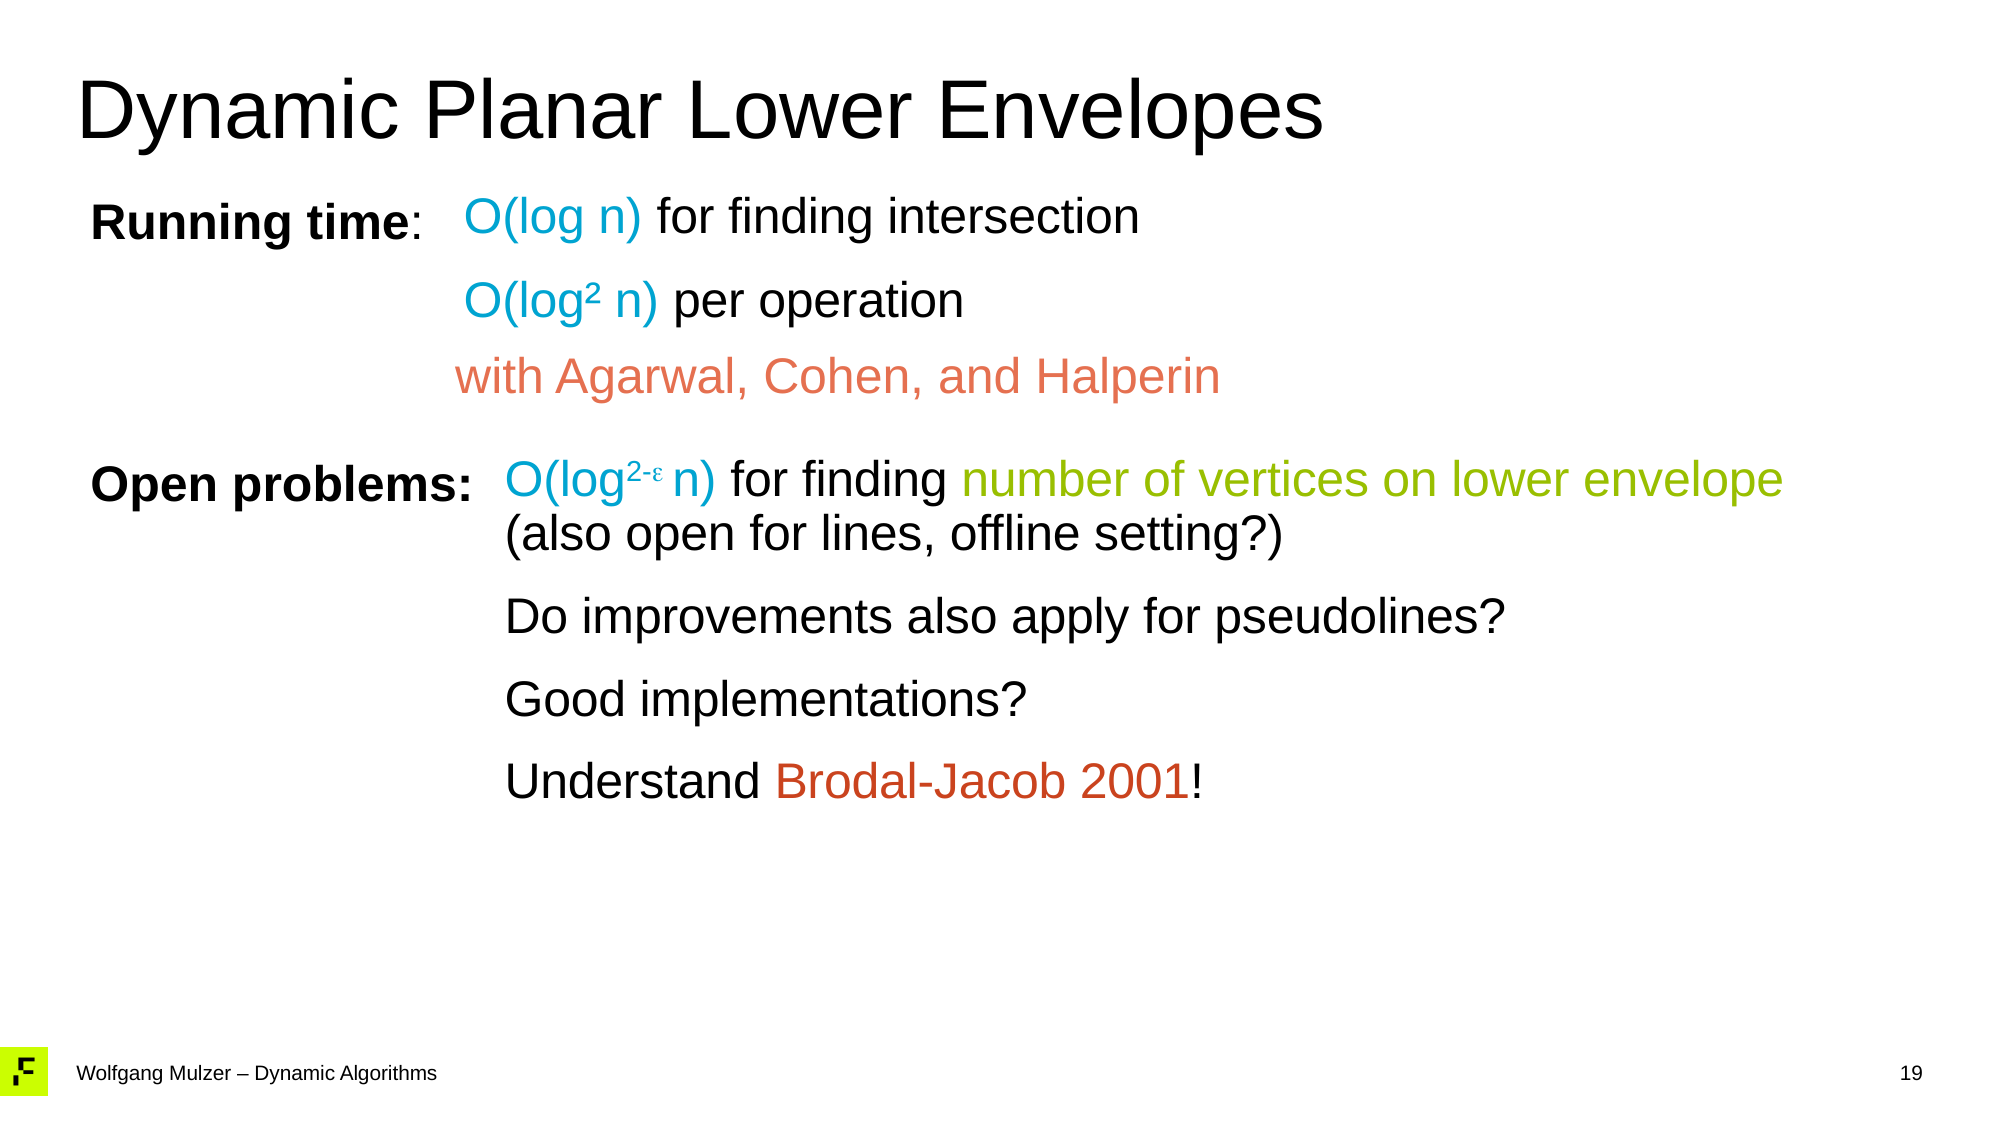

# Dynamic Planar Lower Envelopes
Running time:
O(log n) for finding intersection
O(log² n) per operation
with Agarwal, Cohen, and Halperin
Open problems:
O(log2-ε n) for finding number of vertices on lower envelope
(also open for lines, offline setting?)
Do improvements also apply for pseudolines?
Good implementations?
Understand Brodal-Jacob 2001!
19
Wolfgang Mulzer – Dynamic Algorithms